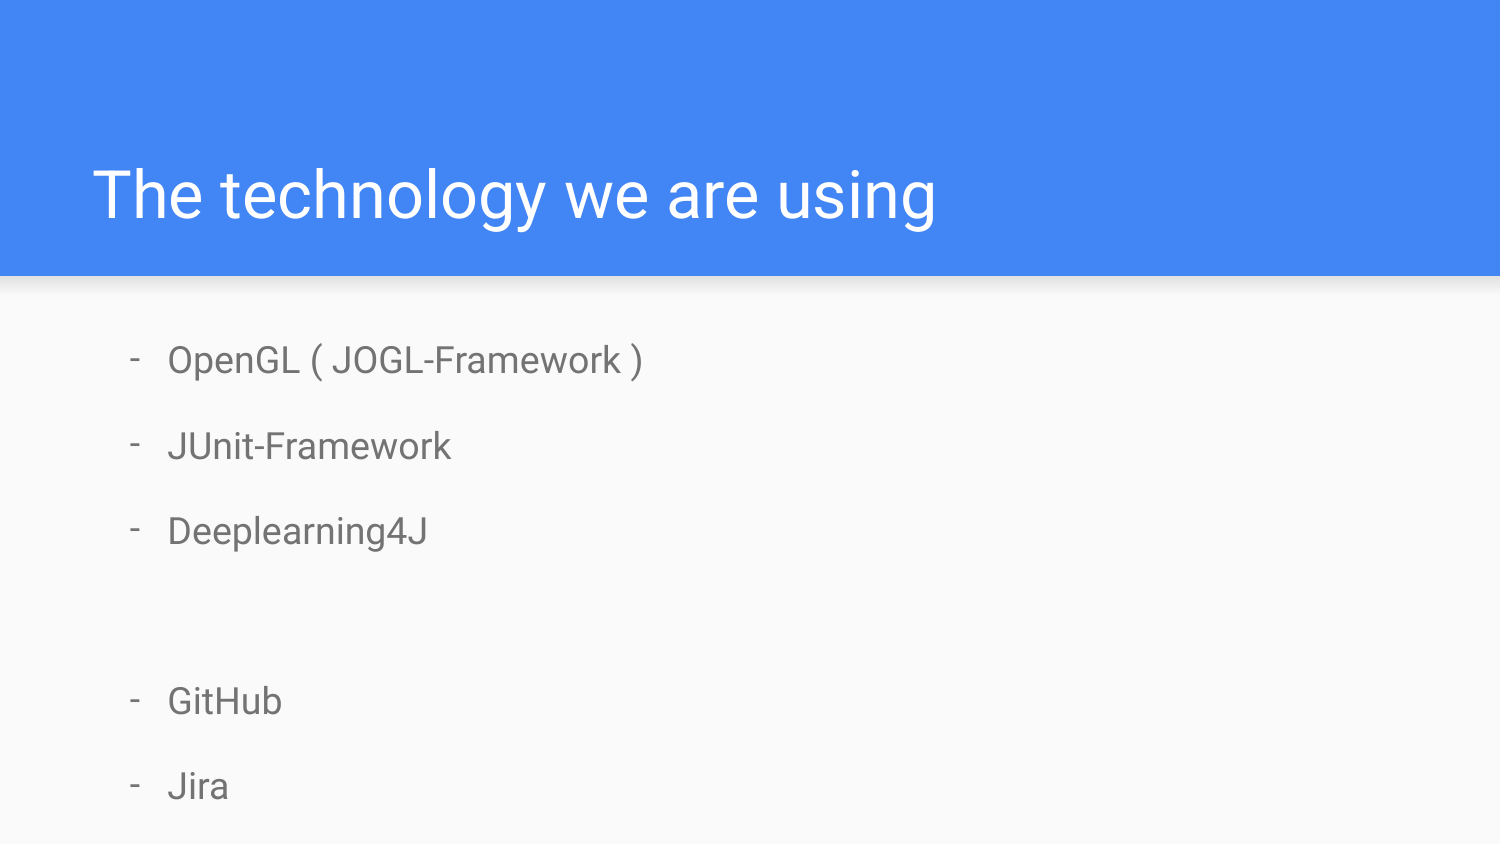

# The technology we are using
OpenGL ( JOGL-Framework )
JUnit-Framework
Deeplearning4J

GitHub
Jira